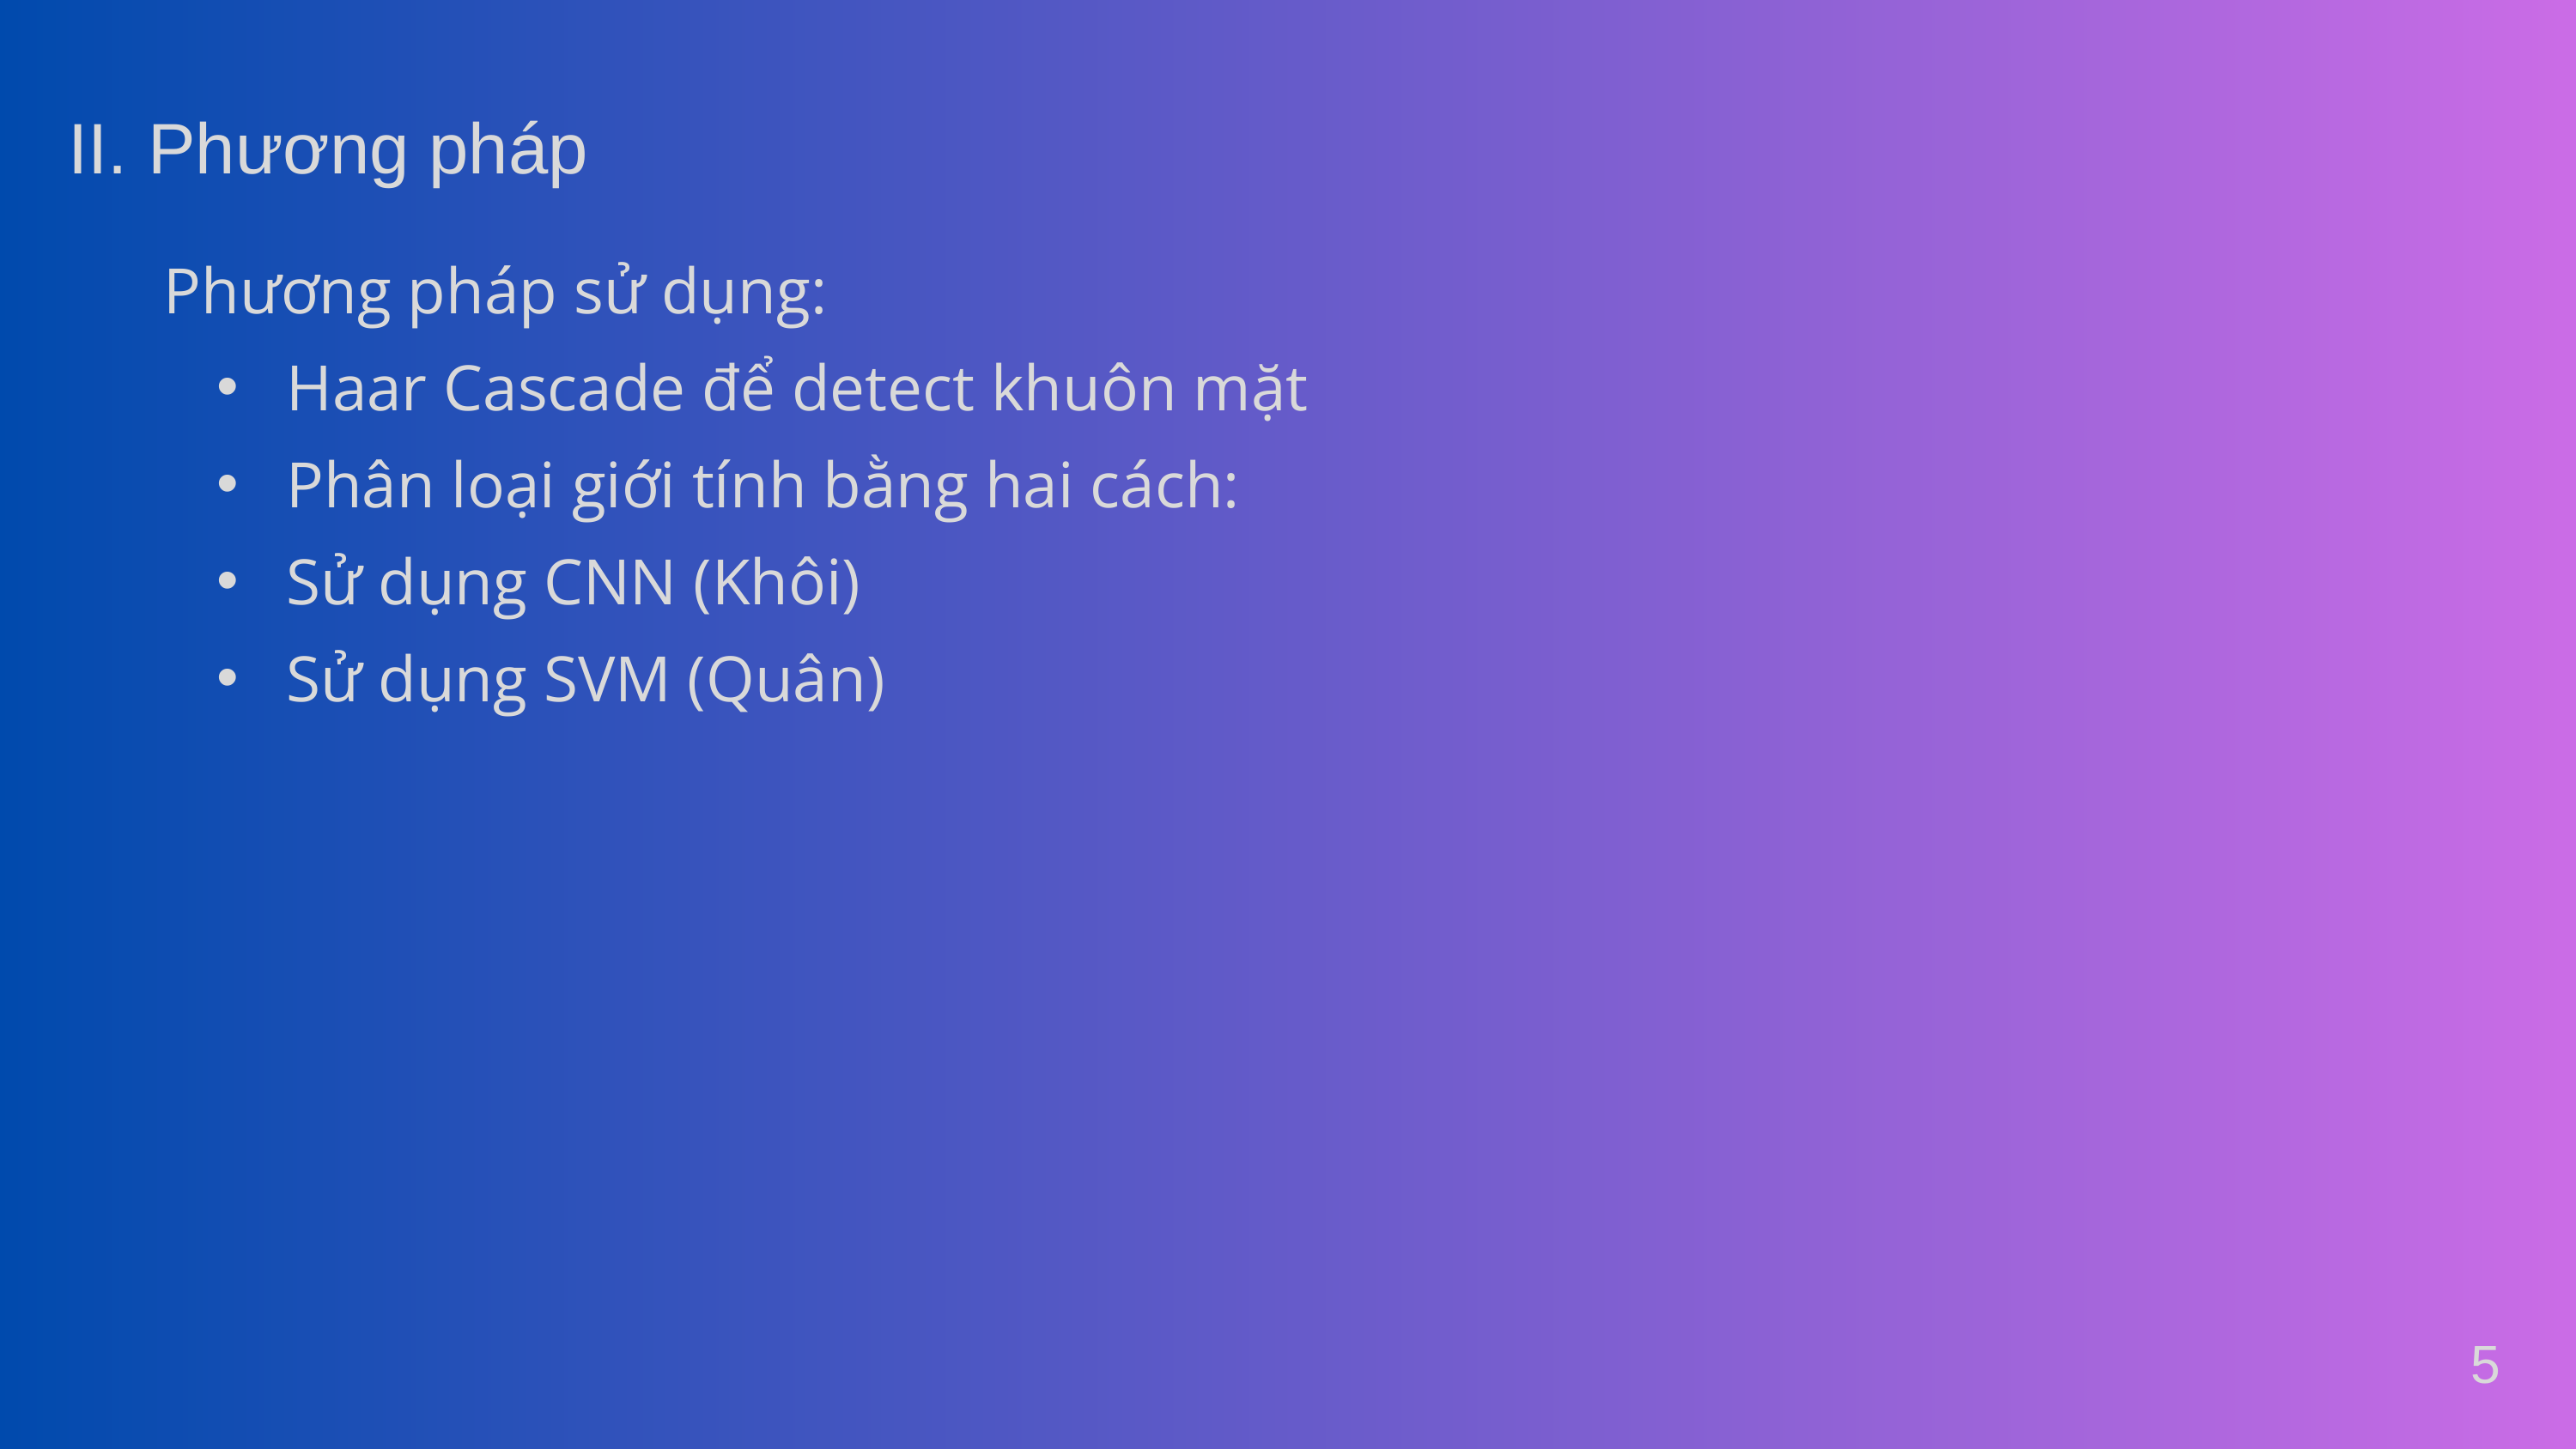

II. Phương pháp
Phương pháp sử dụng:
 Haar Cascade để detect khuôn mặt
 Phân loại giới tính bằng hai cách:
 Sử dụng CNN (Khôi)
 Sử dụng SVM (Quân)
5